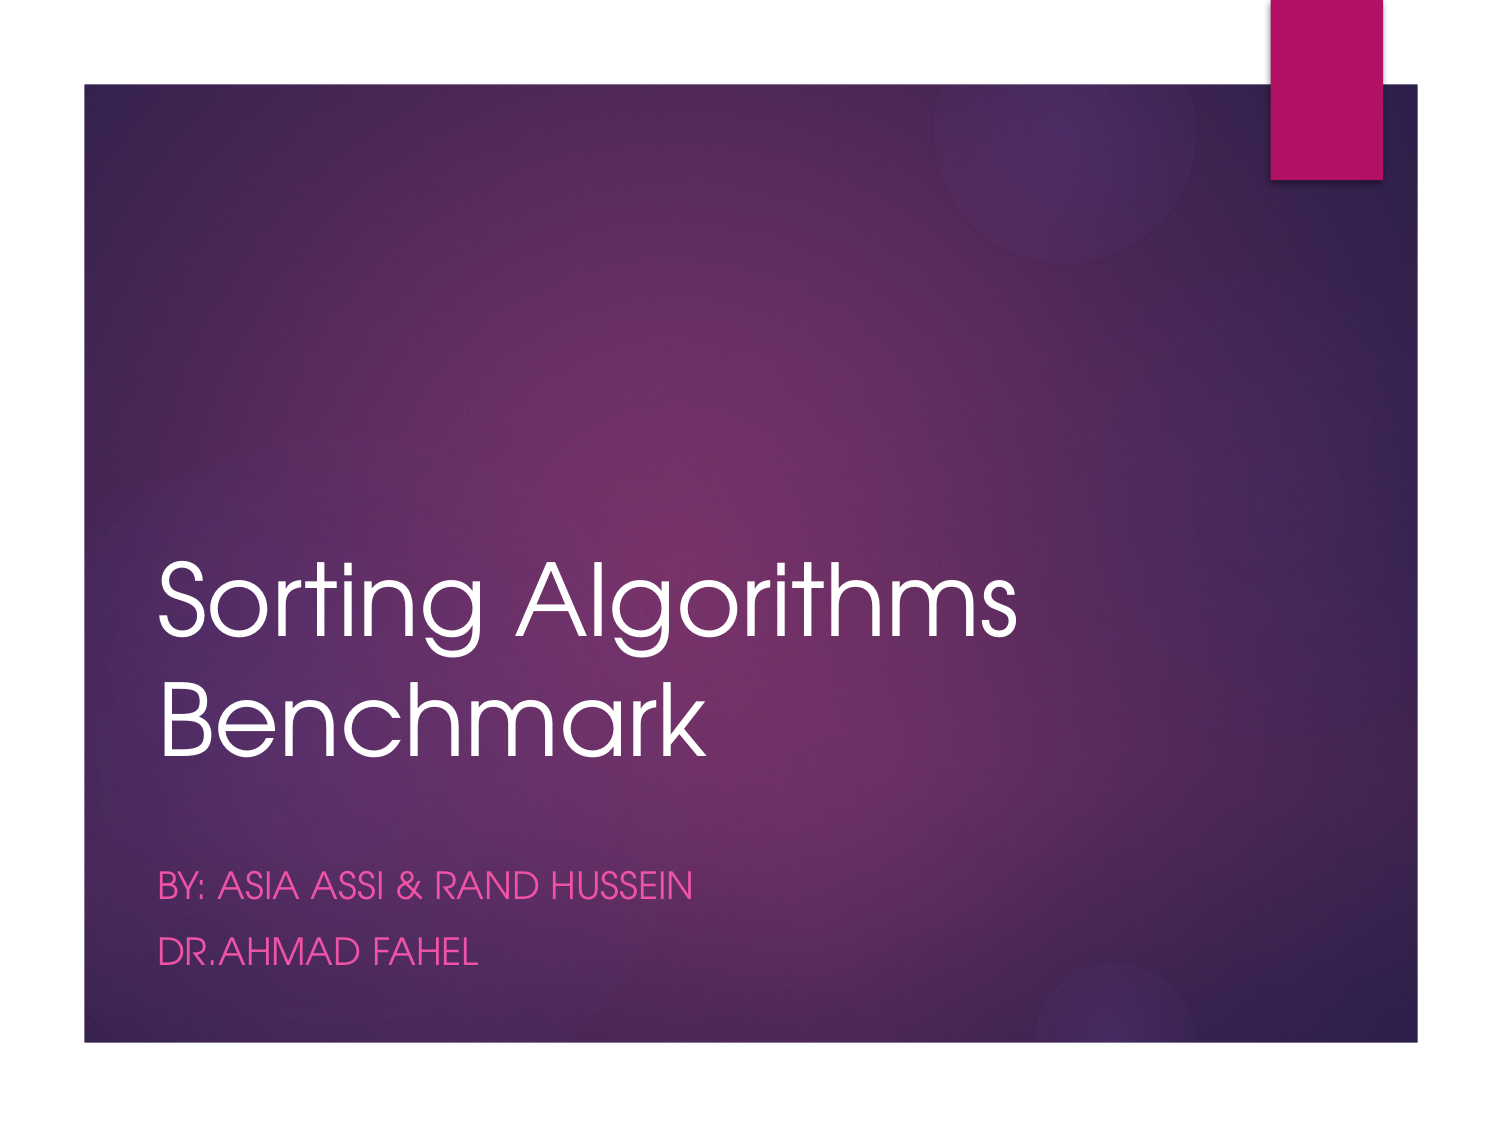

# Sorting Algorithms Benchmark
By: ASIA ASSI & RAND HUSSEIN
DR.AHMAD FAHEL